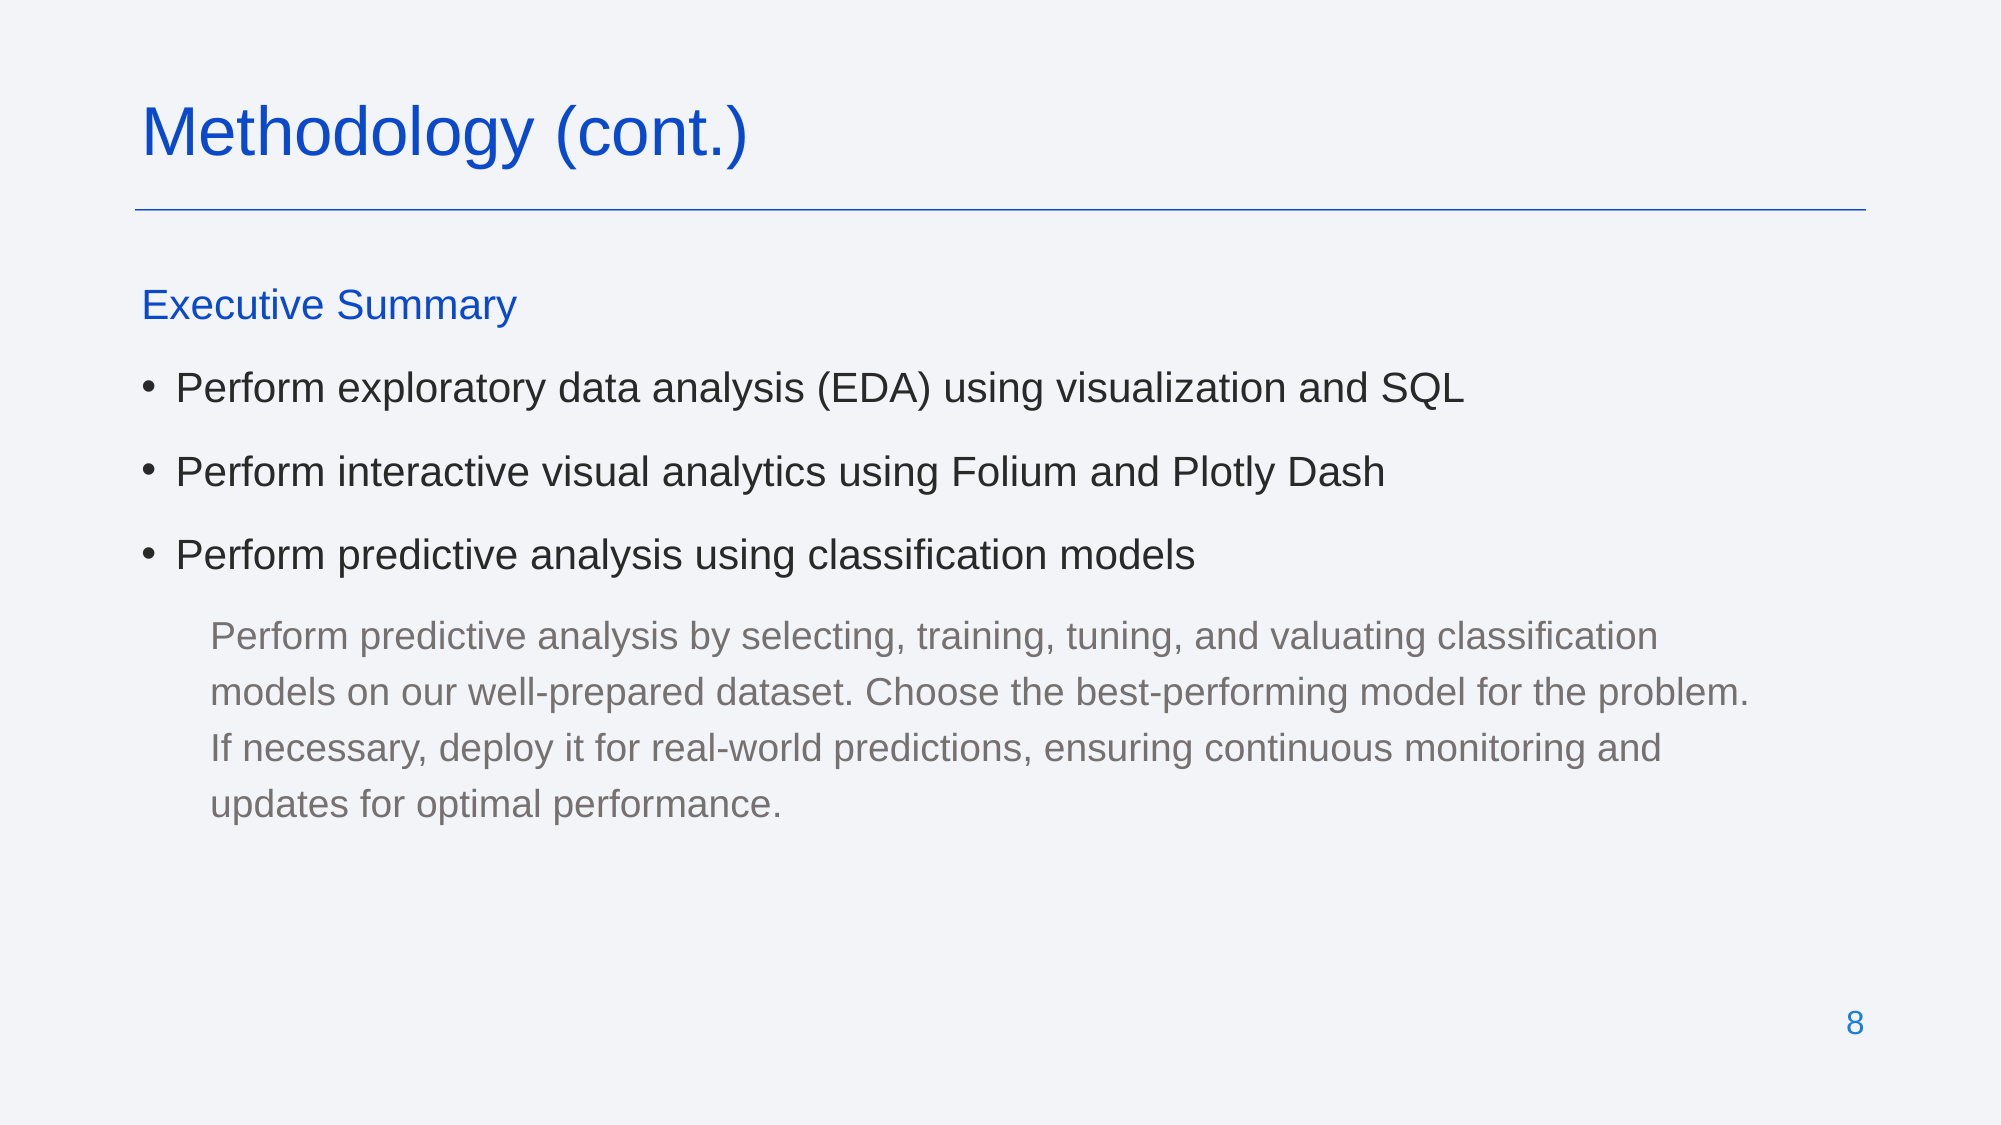

Methodology (cont.)
Executive Summary
Perform exploratory data analysis (EDA) using visualization and SQL
Perform interactive visual analytics using Folium and Plotly Dash
Perform predictive analysis using classification models
Perform predictive analysis by selecting, training, tuning, and valuating classification models on our well-prepared dataset. Choose the best-performing model for the problem. If necessary, deploy it for real-world predictions, ensuring continuous monitoring and updates for optimal performance.
8